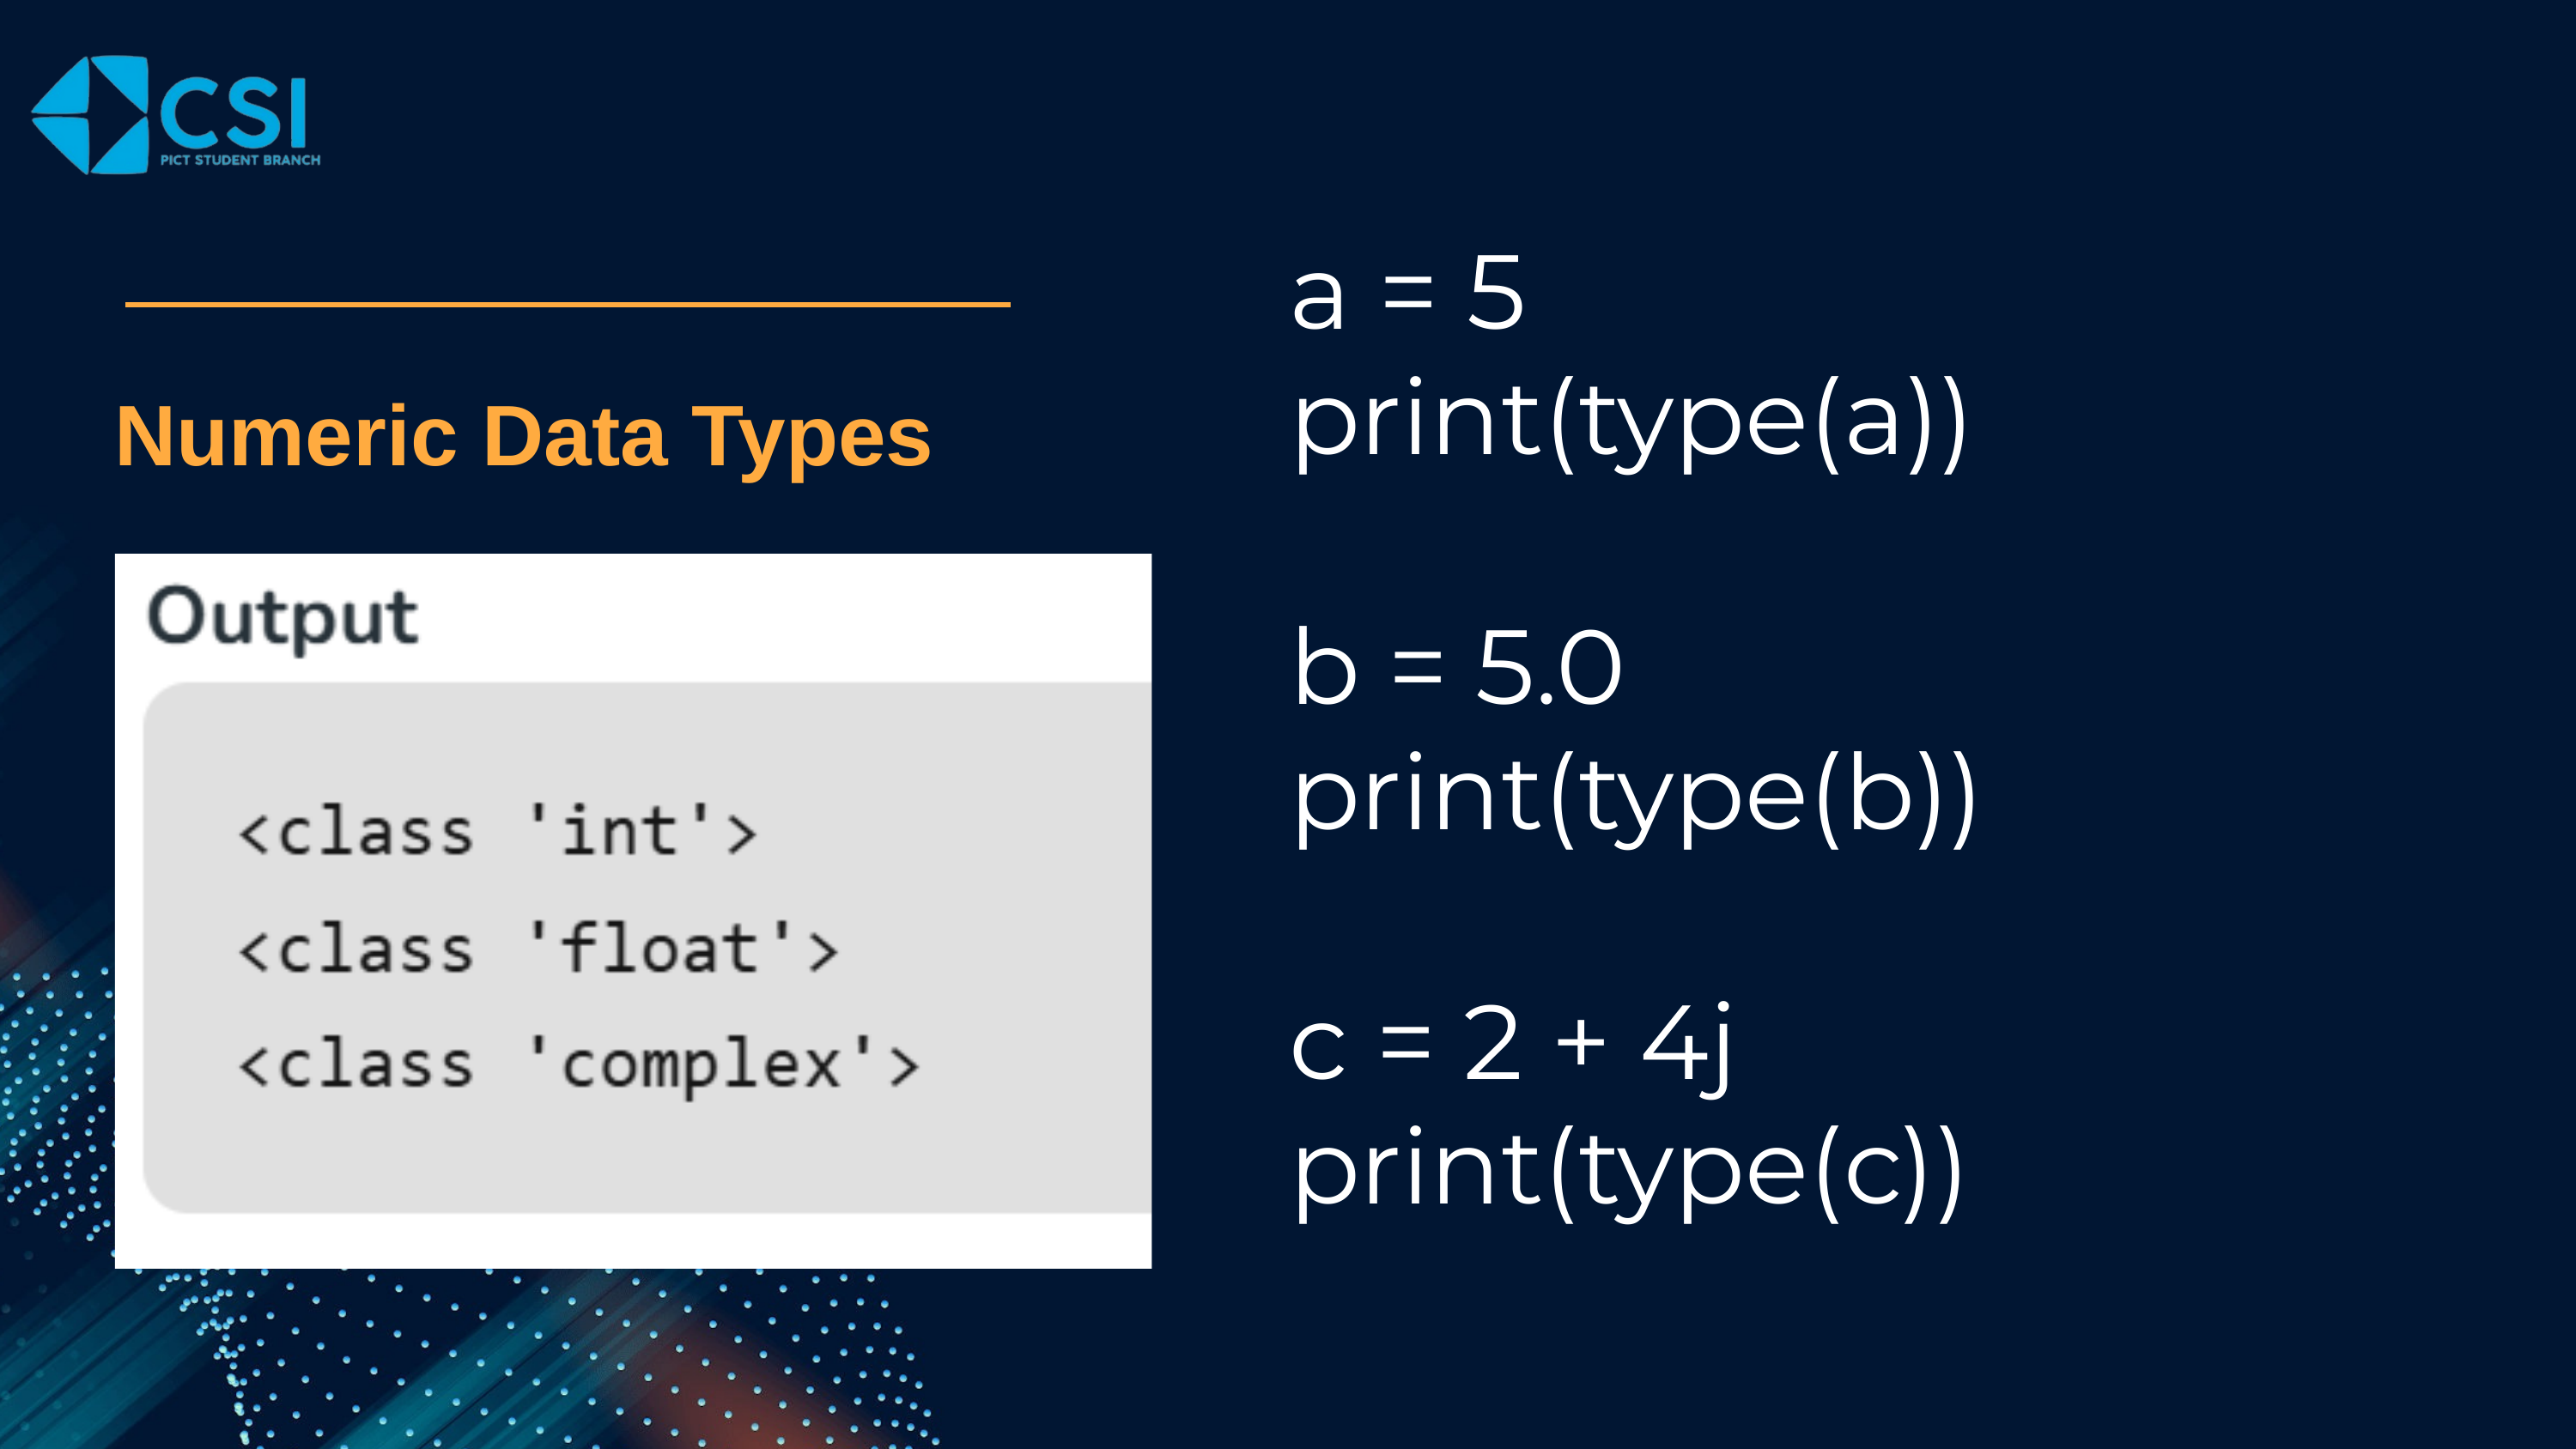

a = 5
print(type(a))

b = 5.0
print(type(b))

c = 2 + 4j
print(type(c))

Numeric Data Types